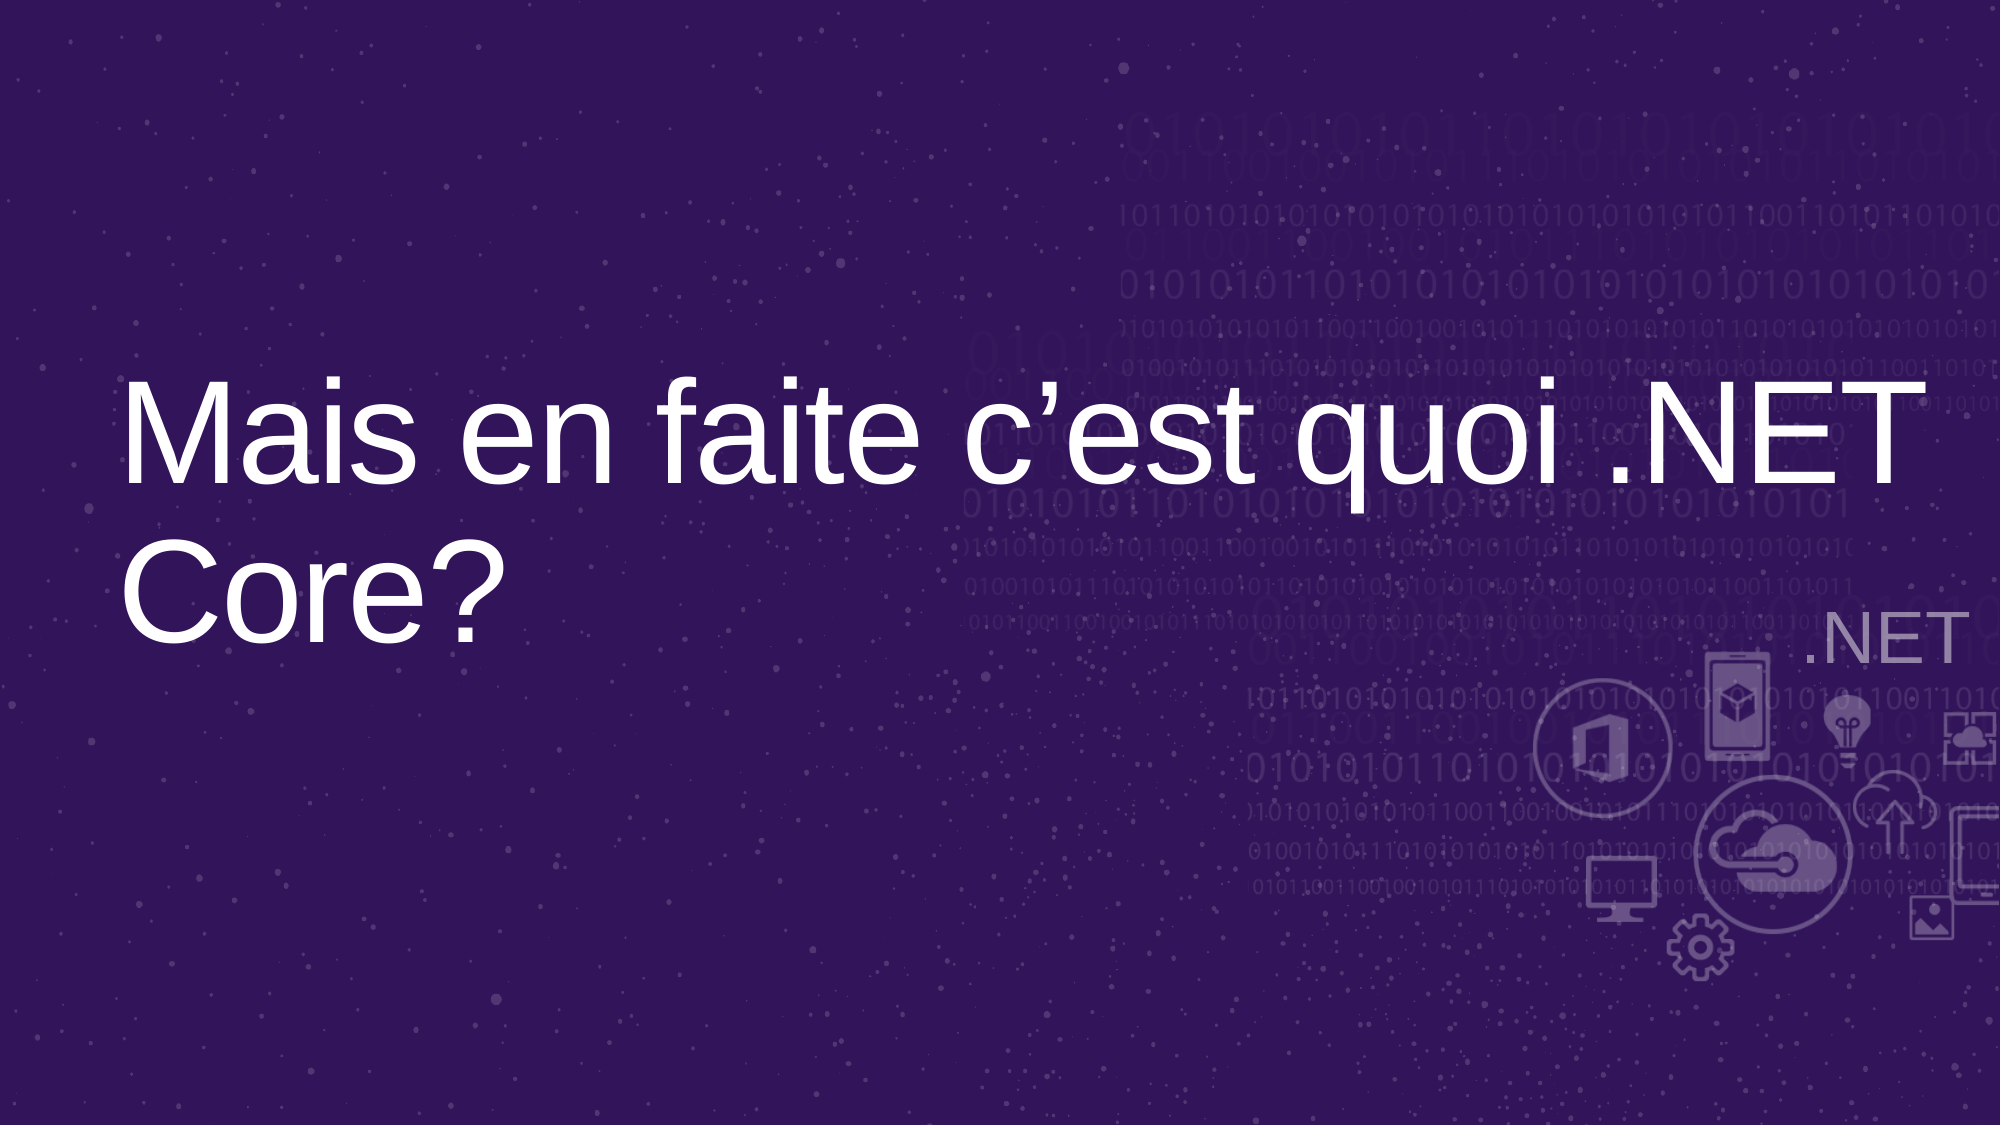

# Mais en faite c’est quoi .NET Core?